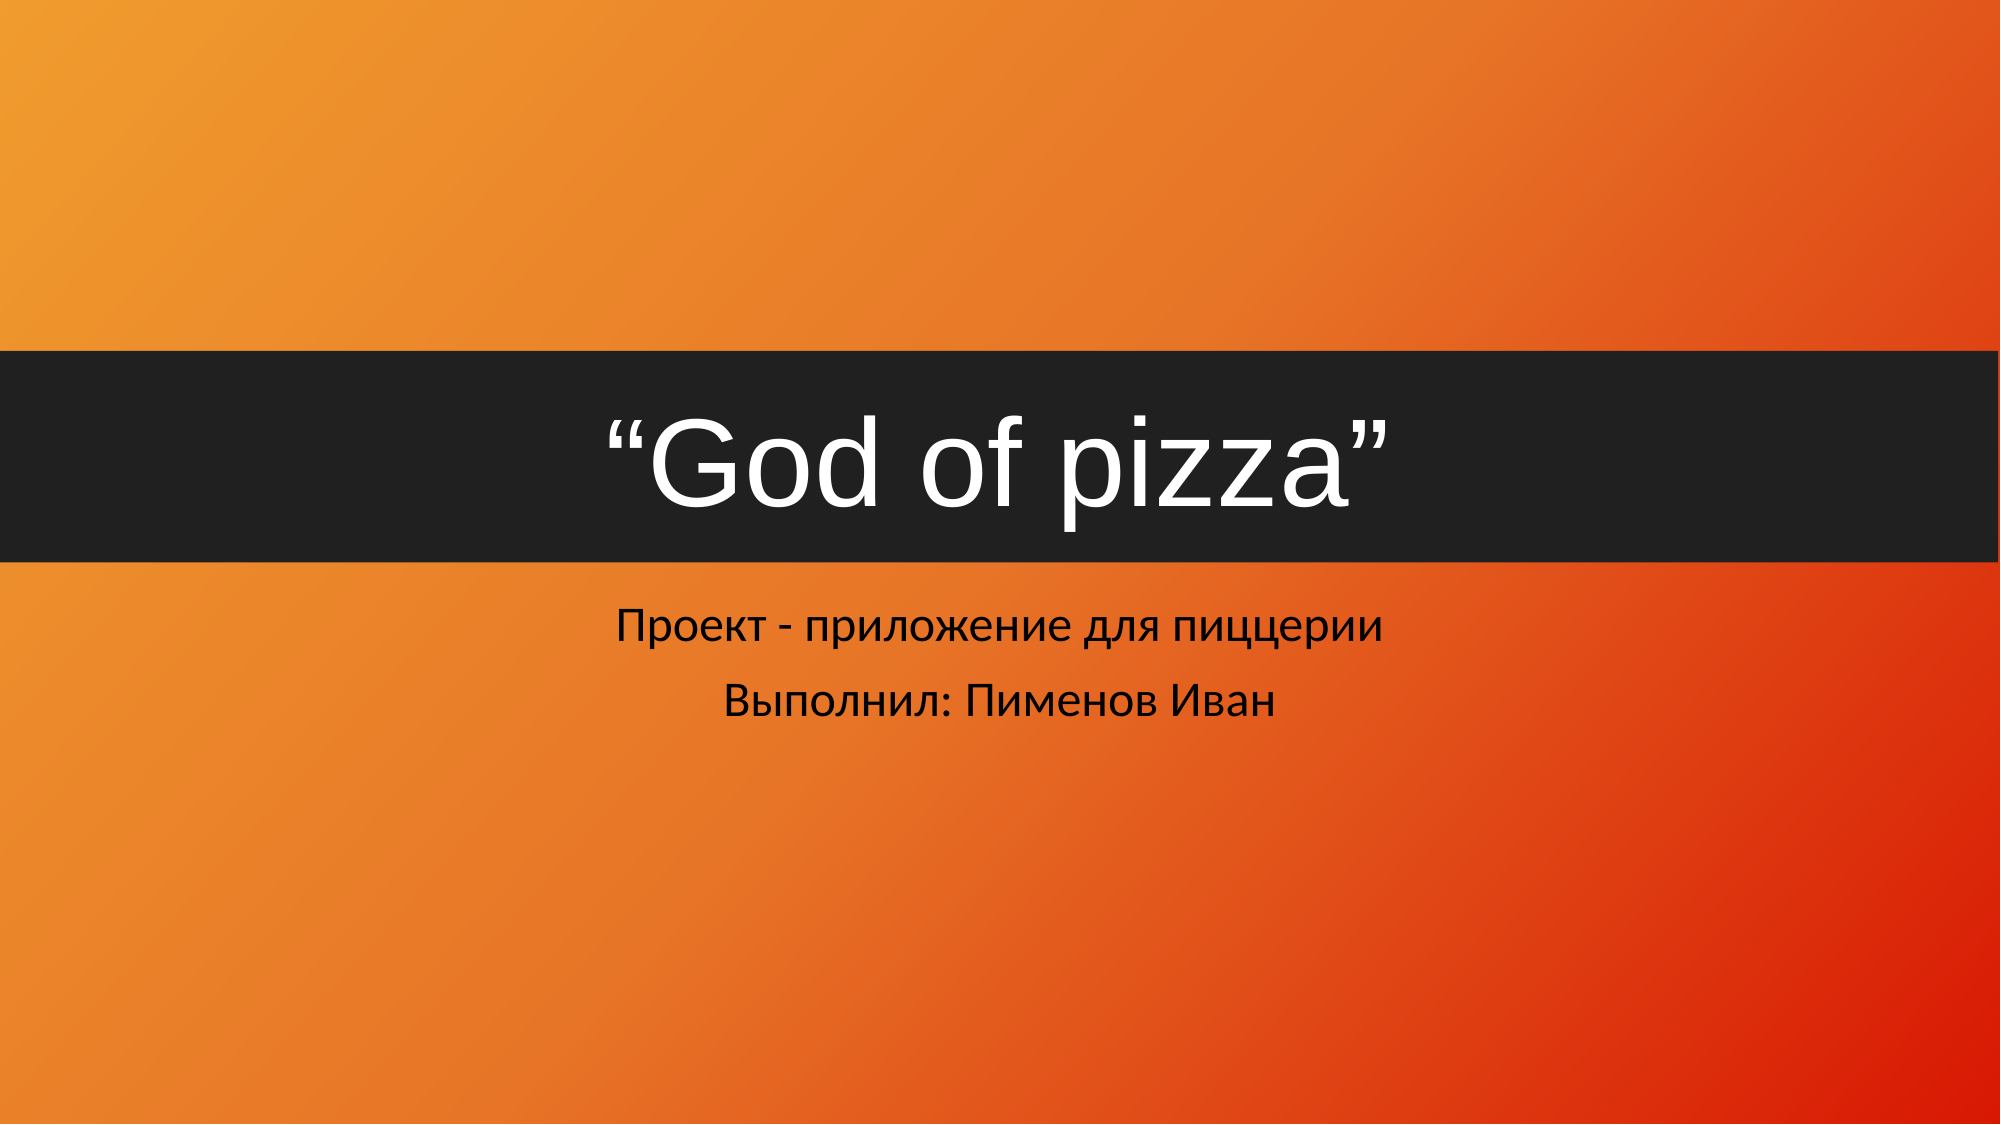

“God of pizza”
Проект - приложение для пиццерии
Выполнил: Пименов Иван